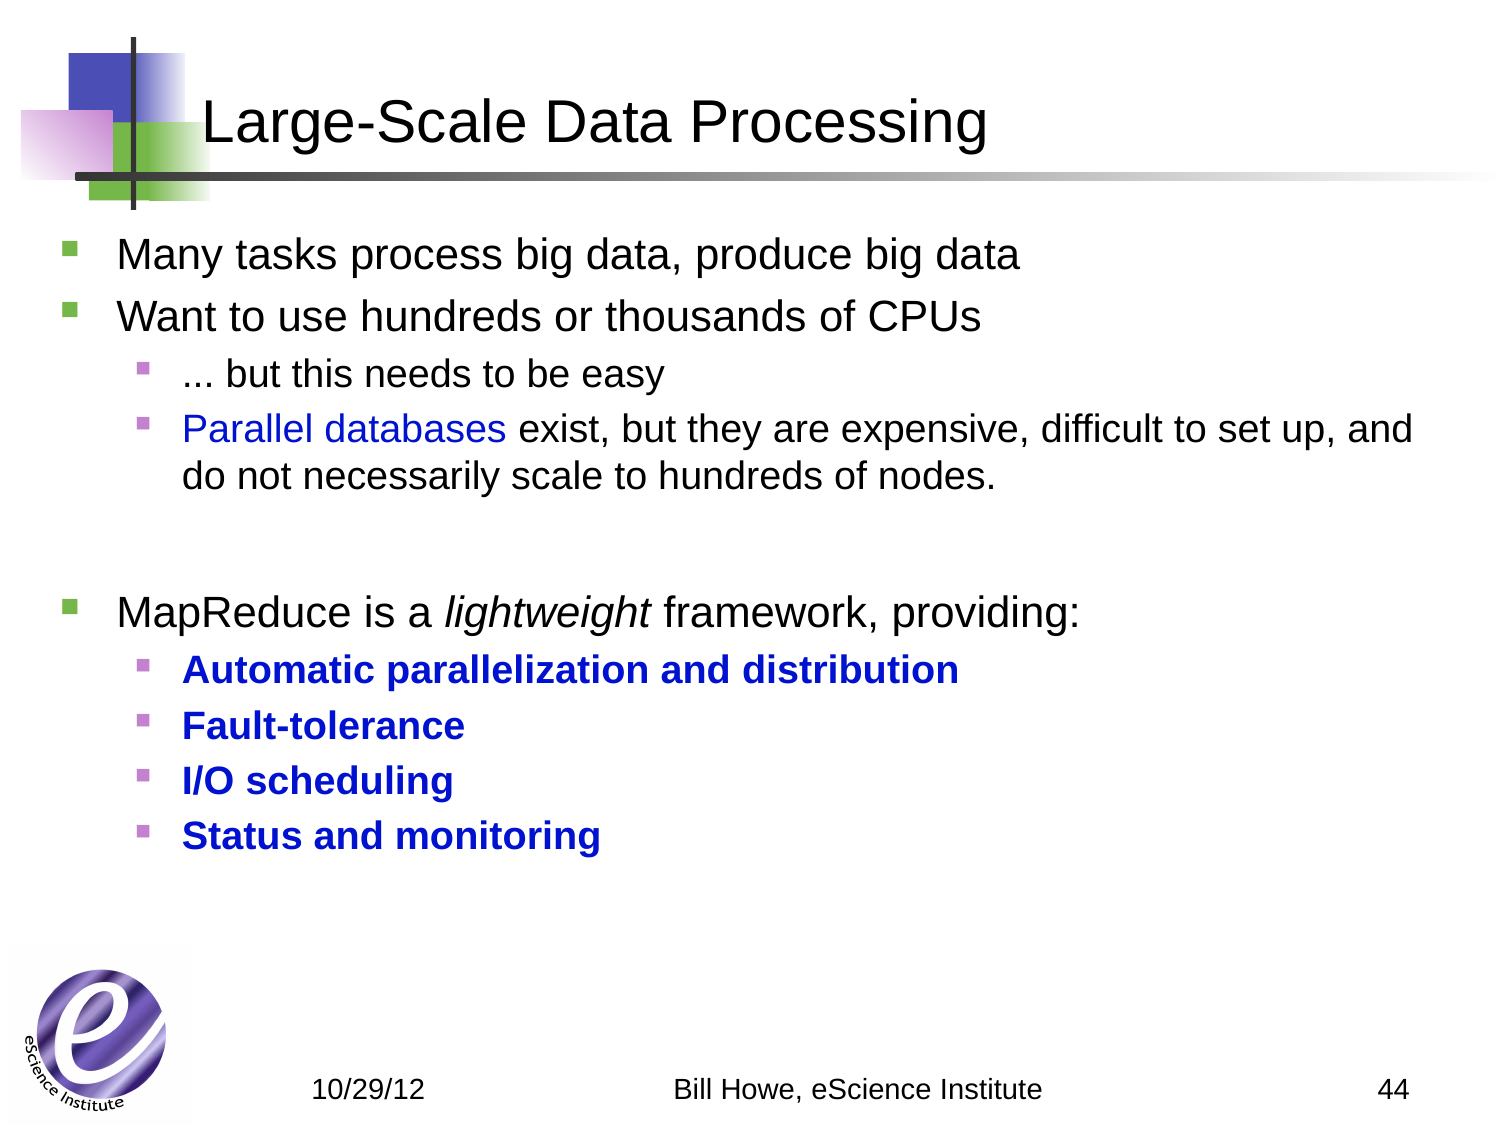

# Large-Scale Data Processing
Many tasks process big data, produce big data
Want to use hundreds or thousands of CPUs
... but this needs to be easy
Parallel databases exist, but they are expensive, difficult to set up, and do not necessarily scale to hundreds of nodes.

MapReduce is a lightweight framework, providing:
Automatic parallelization and distribution
Fault-tolerance
I/O scheduling
Status and monitoring
Bill Howe, eScience Institute
44
10/29/12